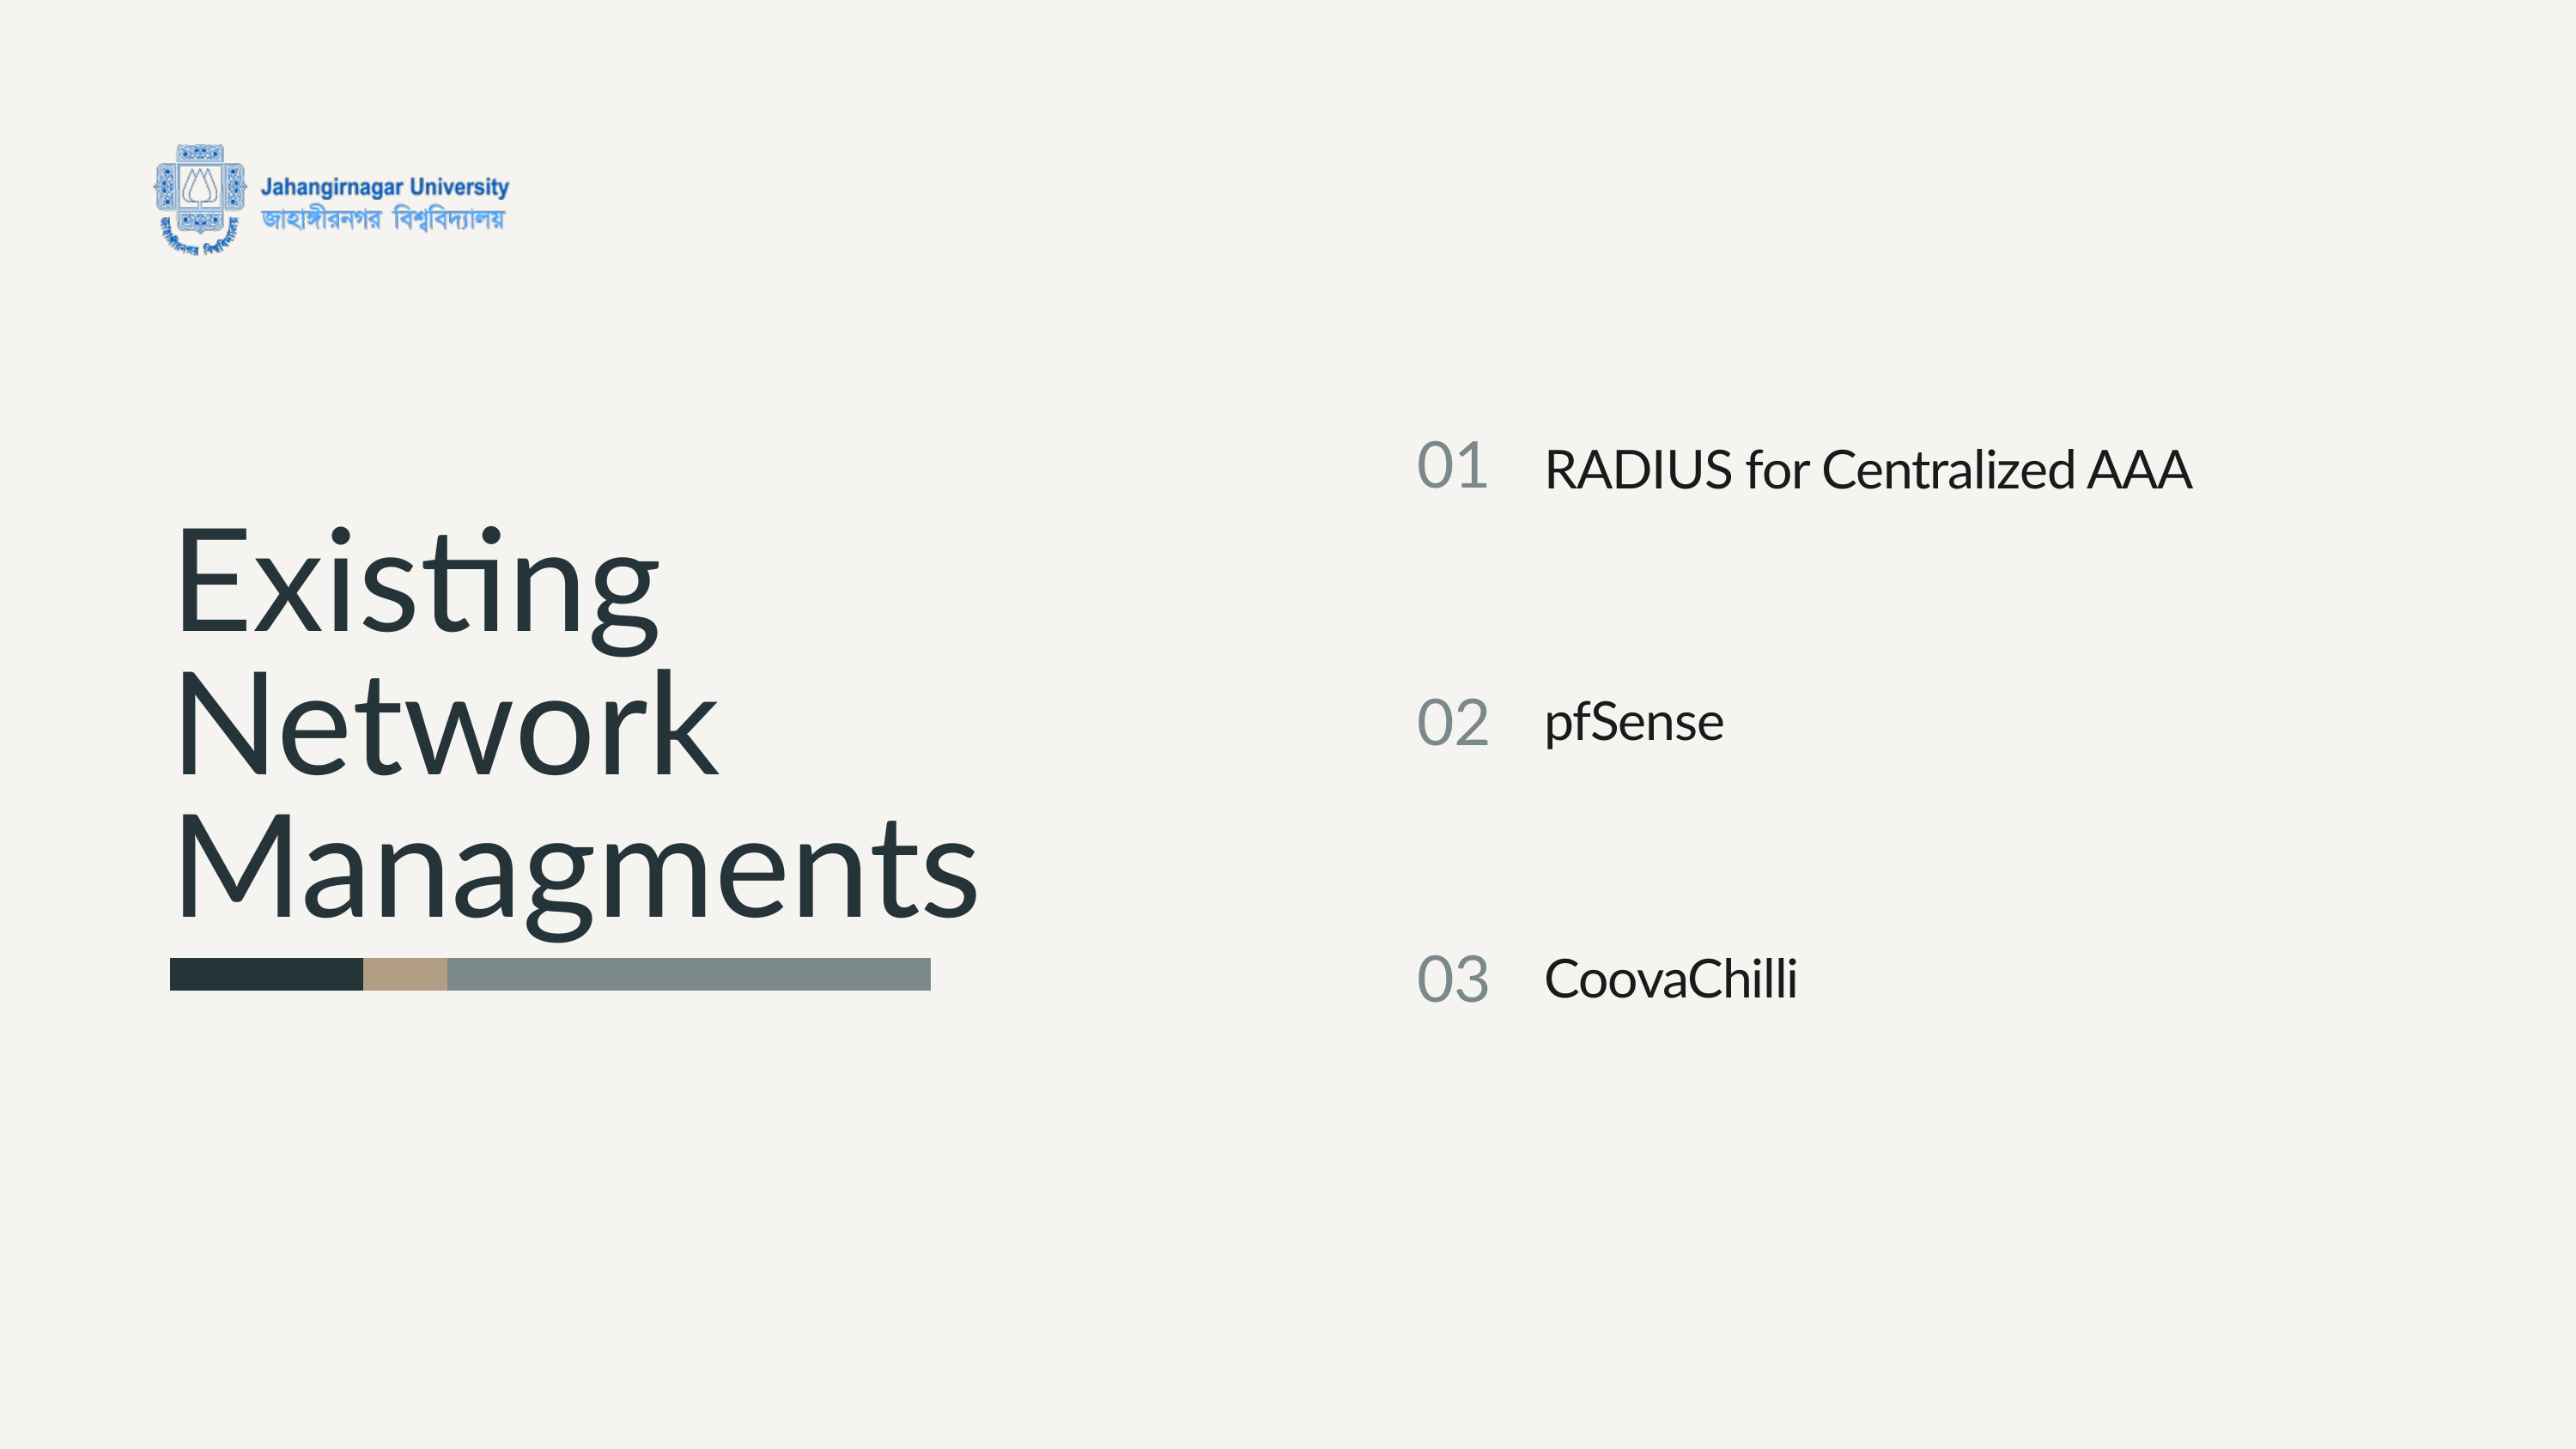

RADIUS for Centralized AAA
01
Existing Network Managments

pfSense
02
CoovaChilli
03